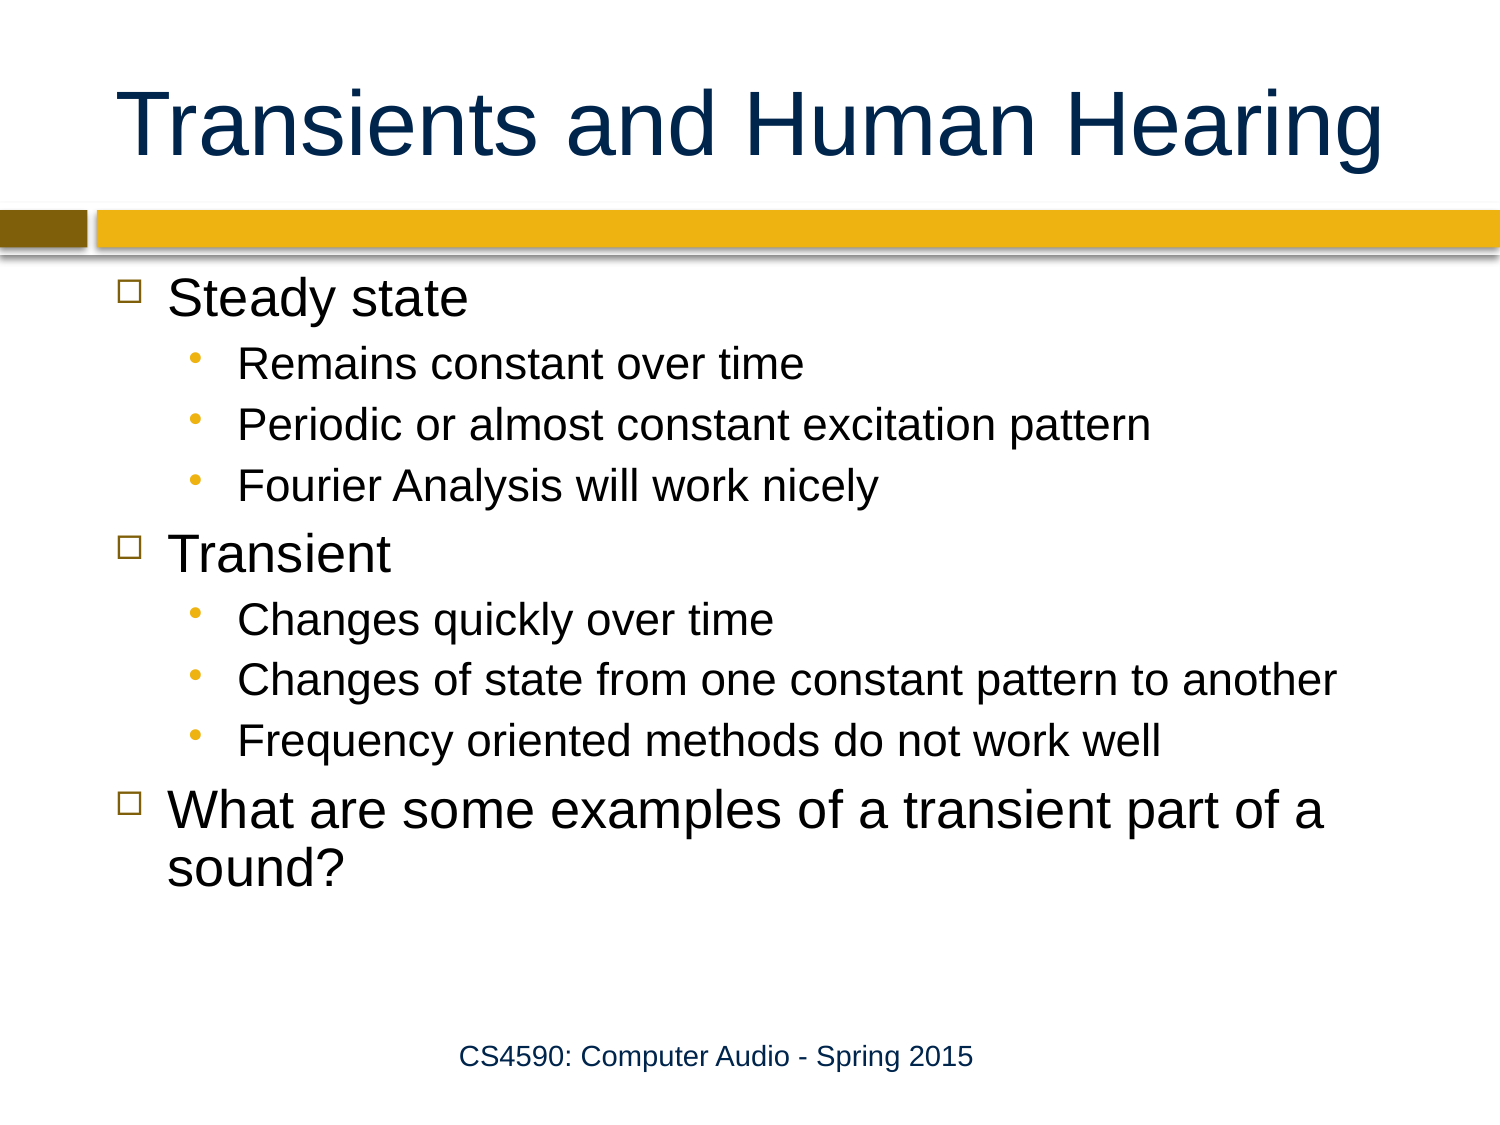

# Transients and Human Hearing
Steady state
Remains constant over time
Periodic or almost constant excitation pattern
Fourier Analysis will work nicely
Transient
Changes quickly over time
Changes of state from one constant pattern to another
Frequency oriented methods do not work well
What are some examples of a transient part of a sound?

CS4590: Computer Audio - Spring 2015